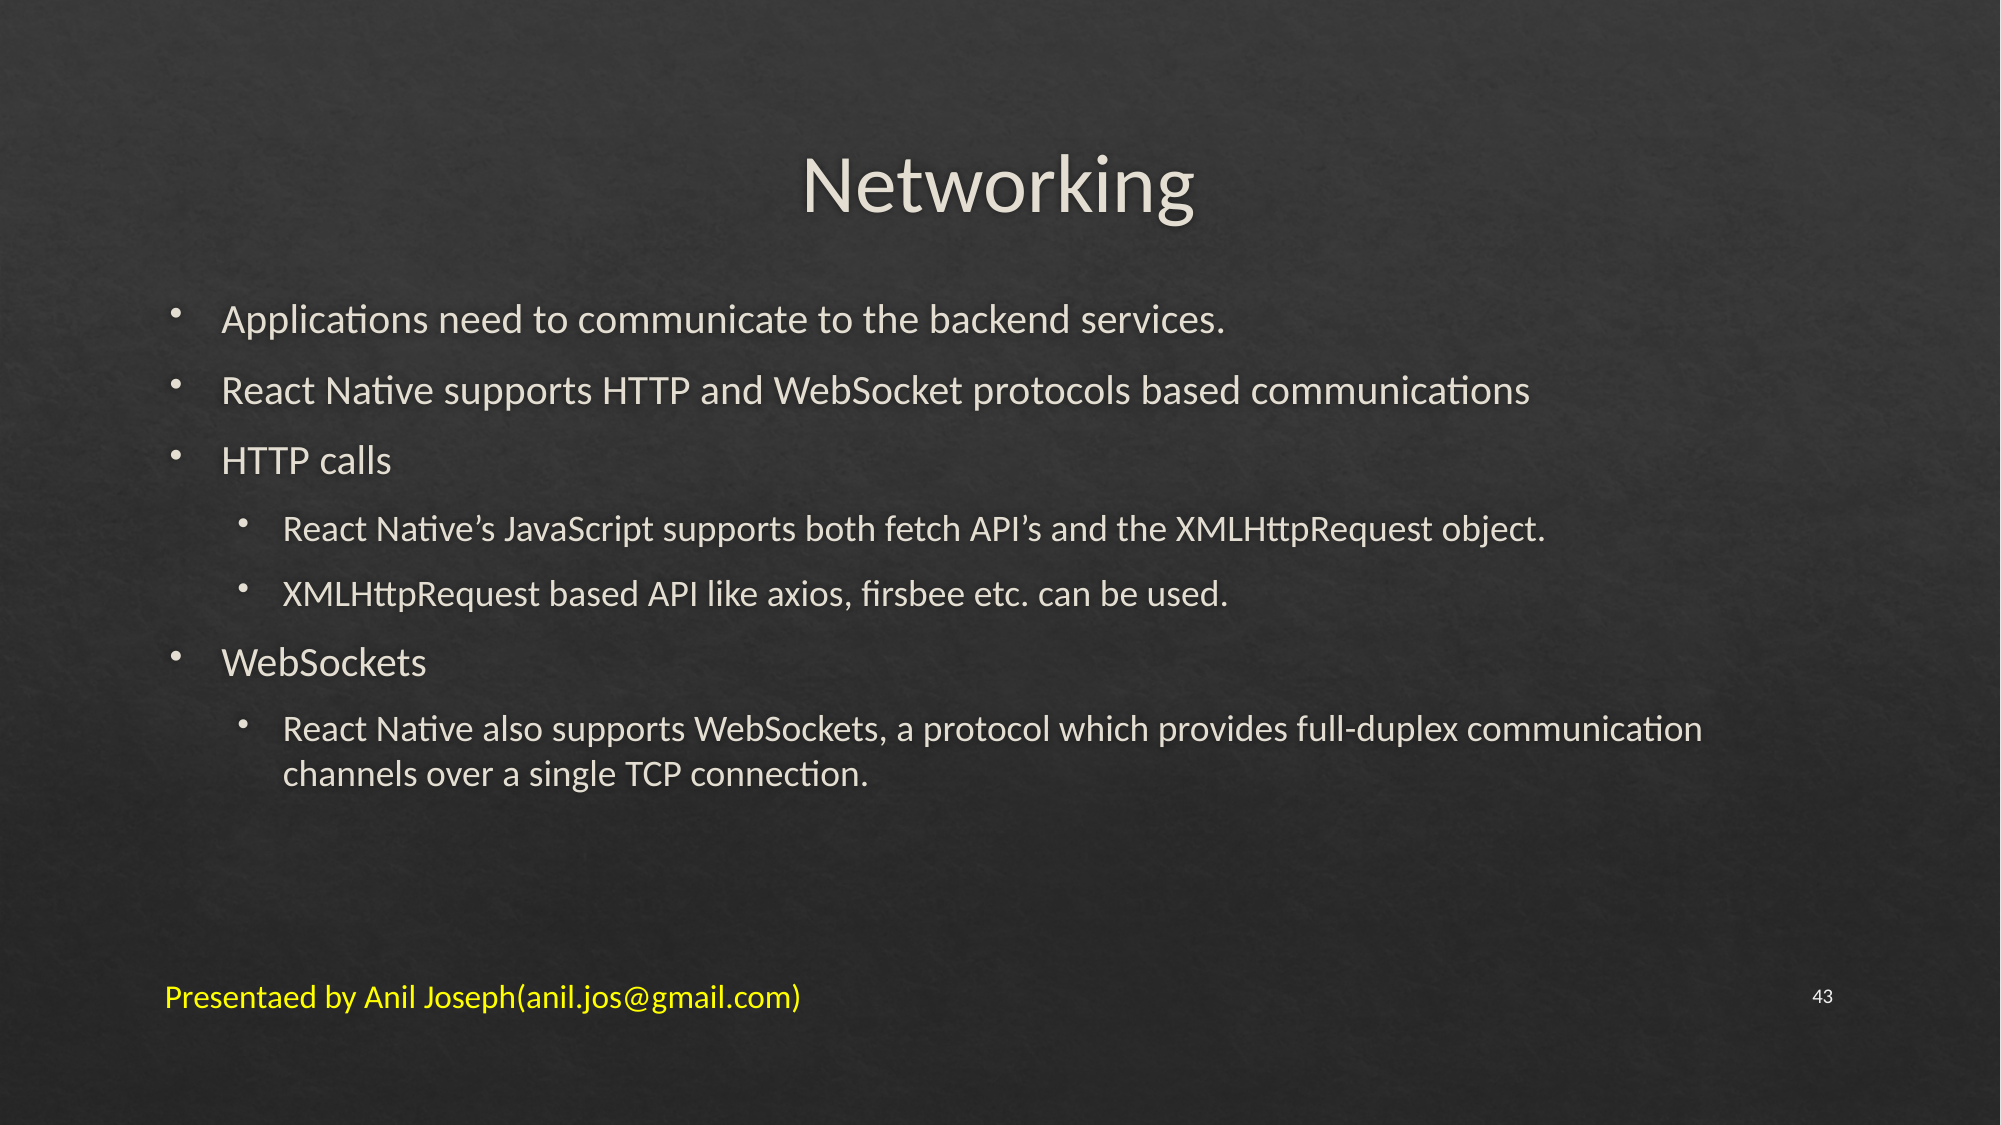

# Networking
Applications need to communicate to the backend services.
React Native supports HTTP and WebSocket protocols based communications
HTTP calls
React Native’s JavaScript supports both fetch API’s and the XMLHttpRequest object.
XMLHttpRequest based API like axios, firsbee etc. can be used.
WebSockets
React Native also supports WebSockets, a protocol which provides full-duplex communication channels over a single TCP connection.

Presentaed by Anil Joseph(anil.jos@gmail.com)
43